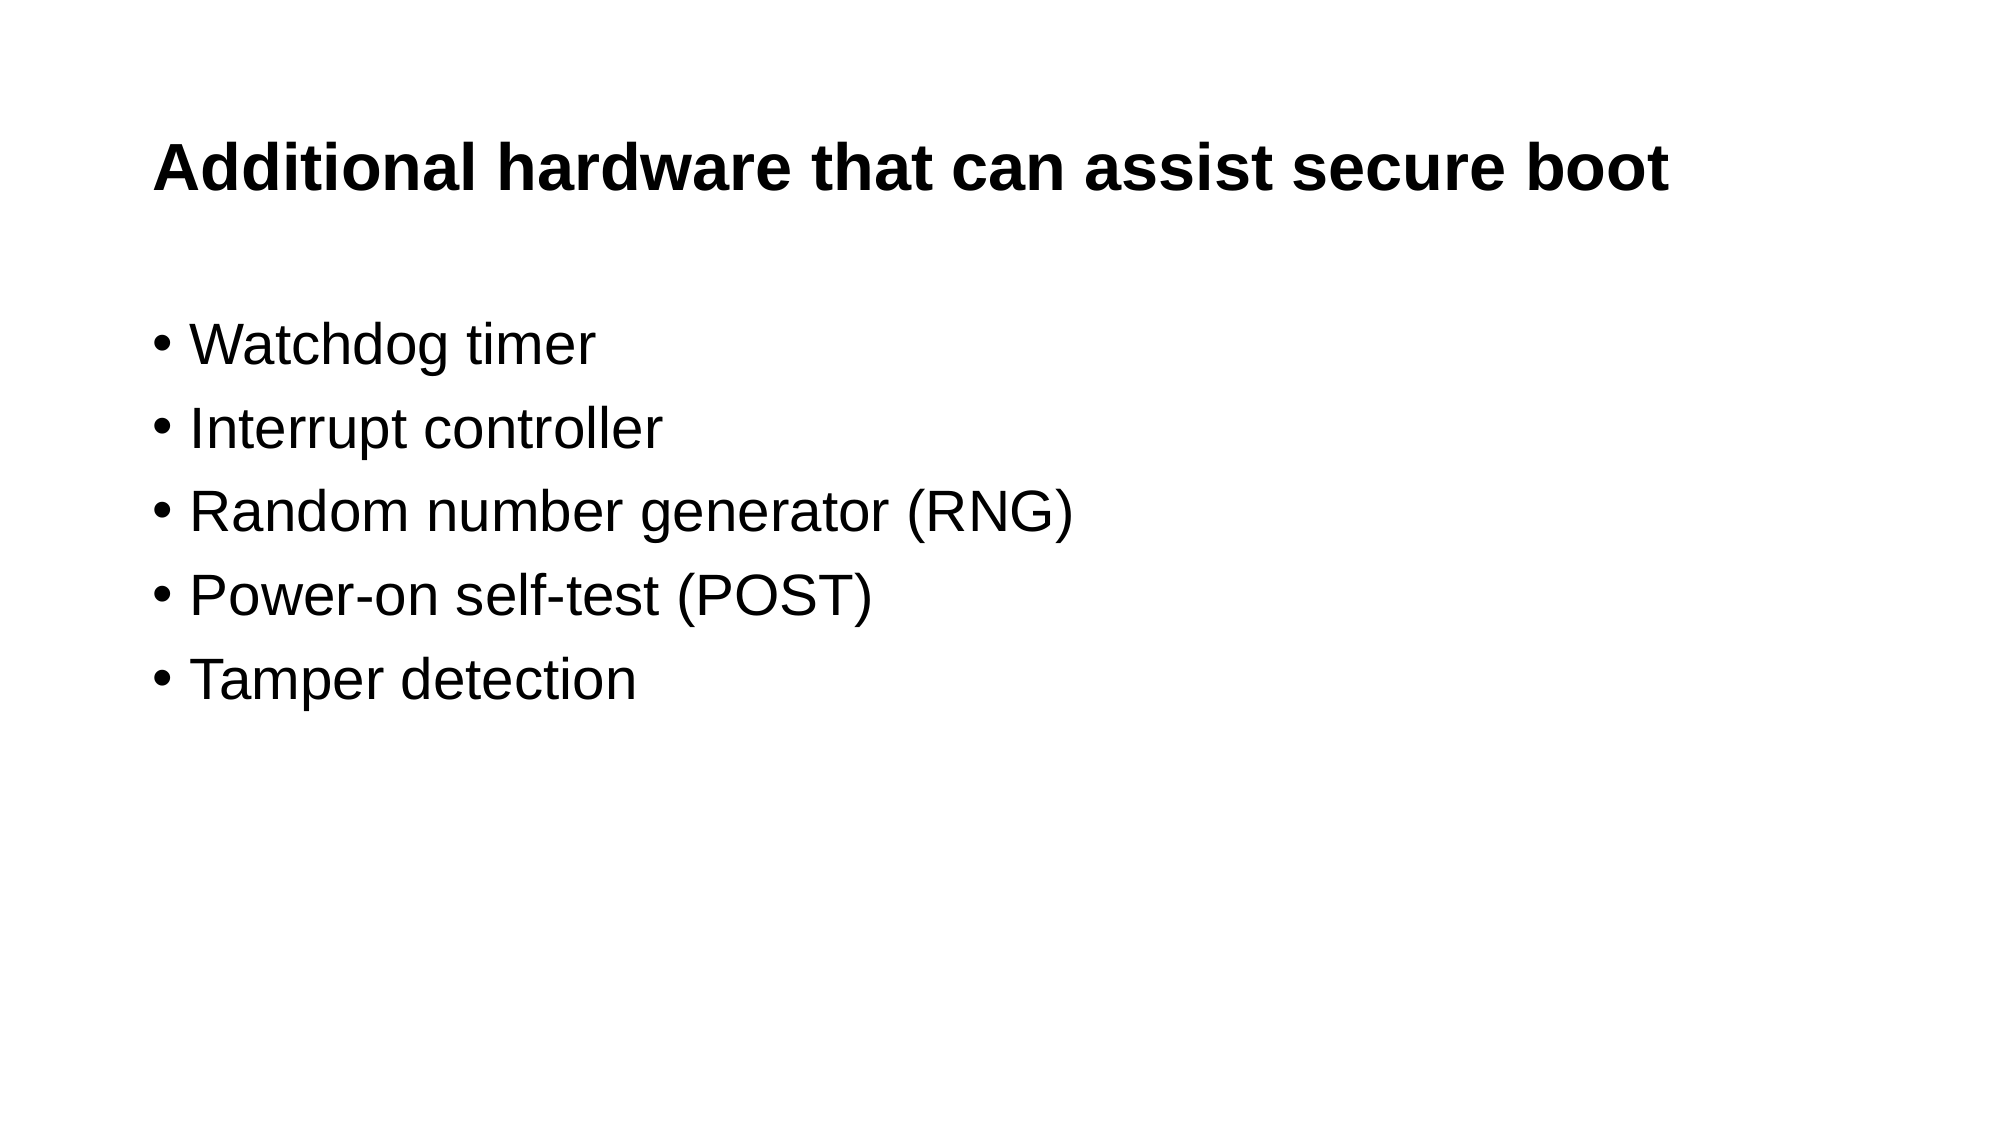

# Additional hardware that can assist secure boot
Watchdog timer
Interrupt controller
Random number generator (RNG)
Power-on self-test (POST)
Tamper detection